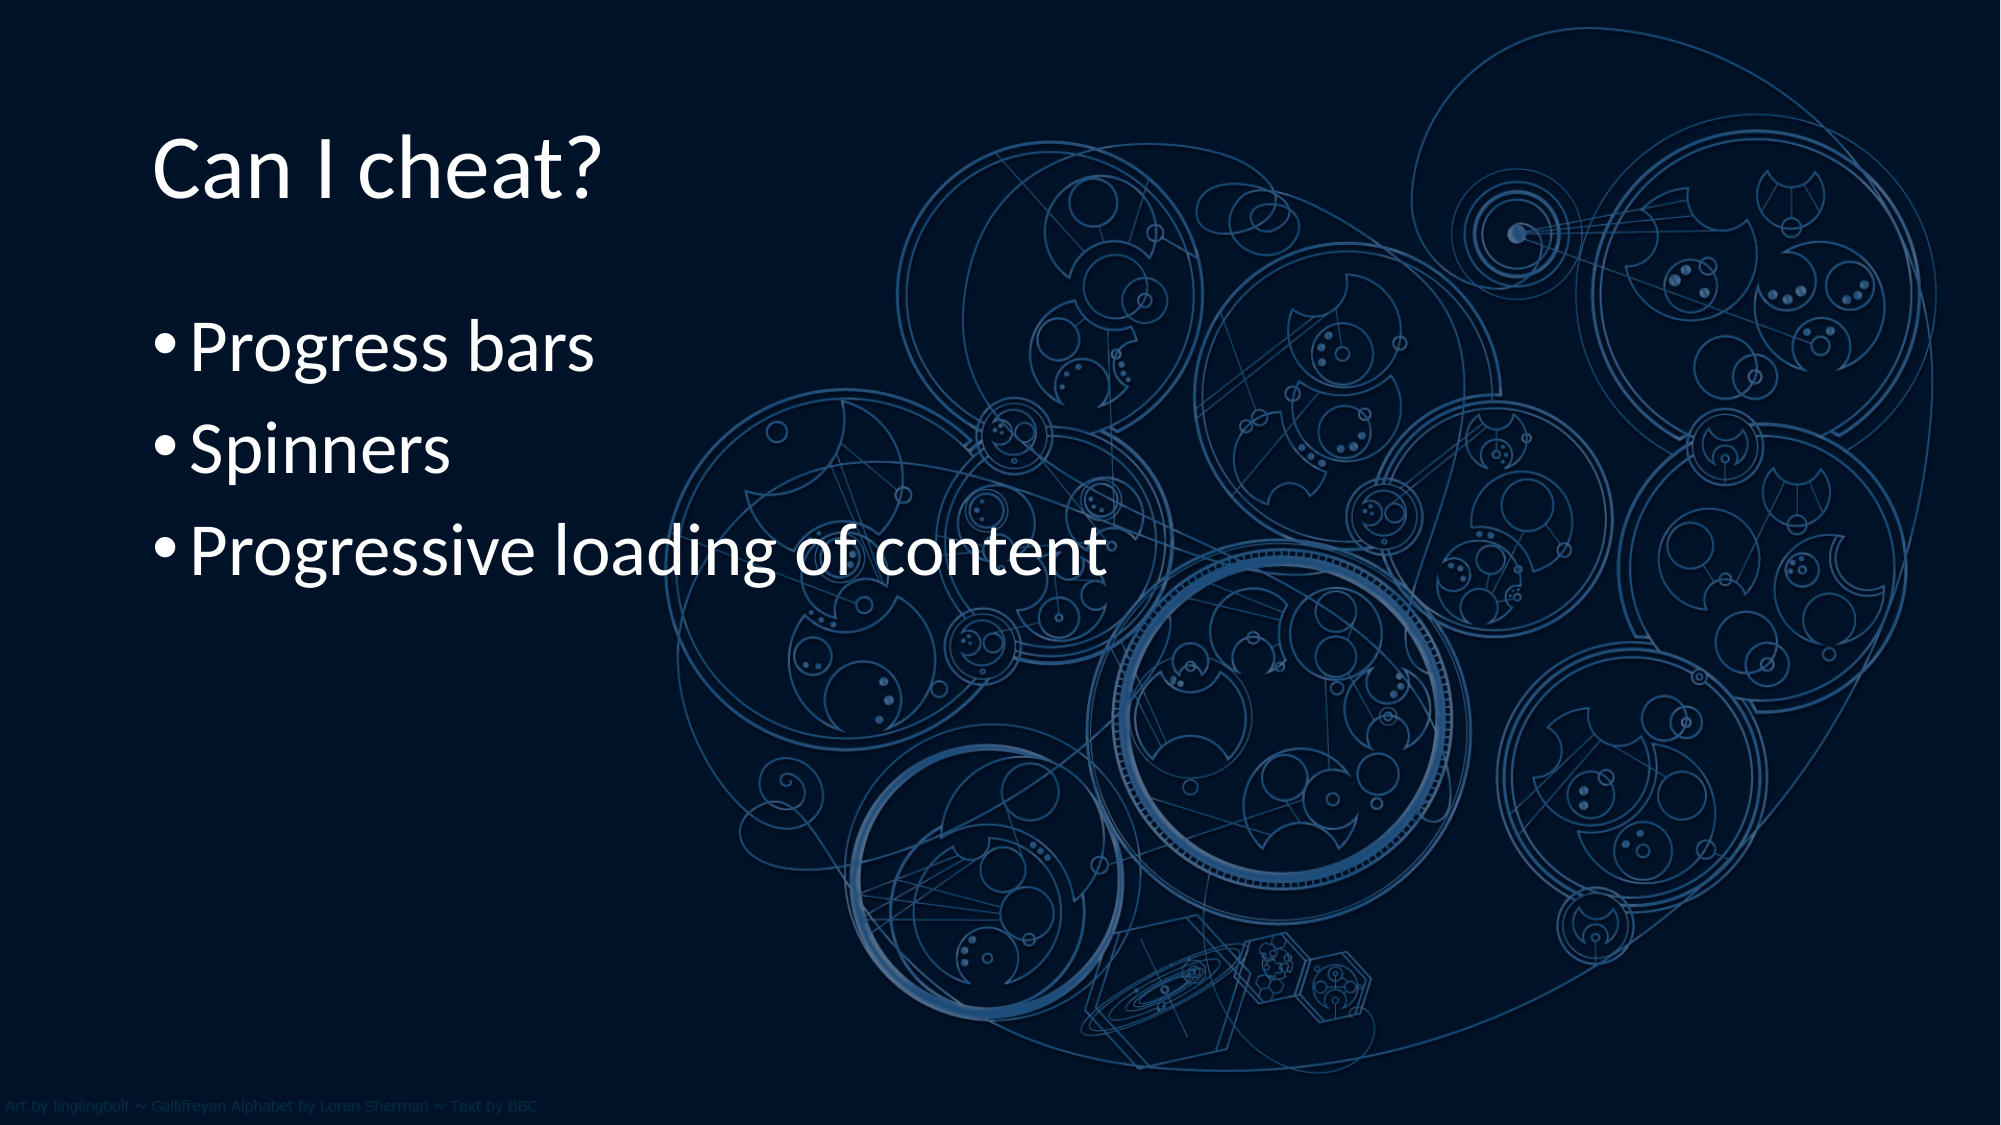

# Can I cheat?
Progress bars
Spinners
Progressive loading of content